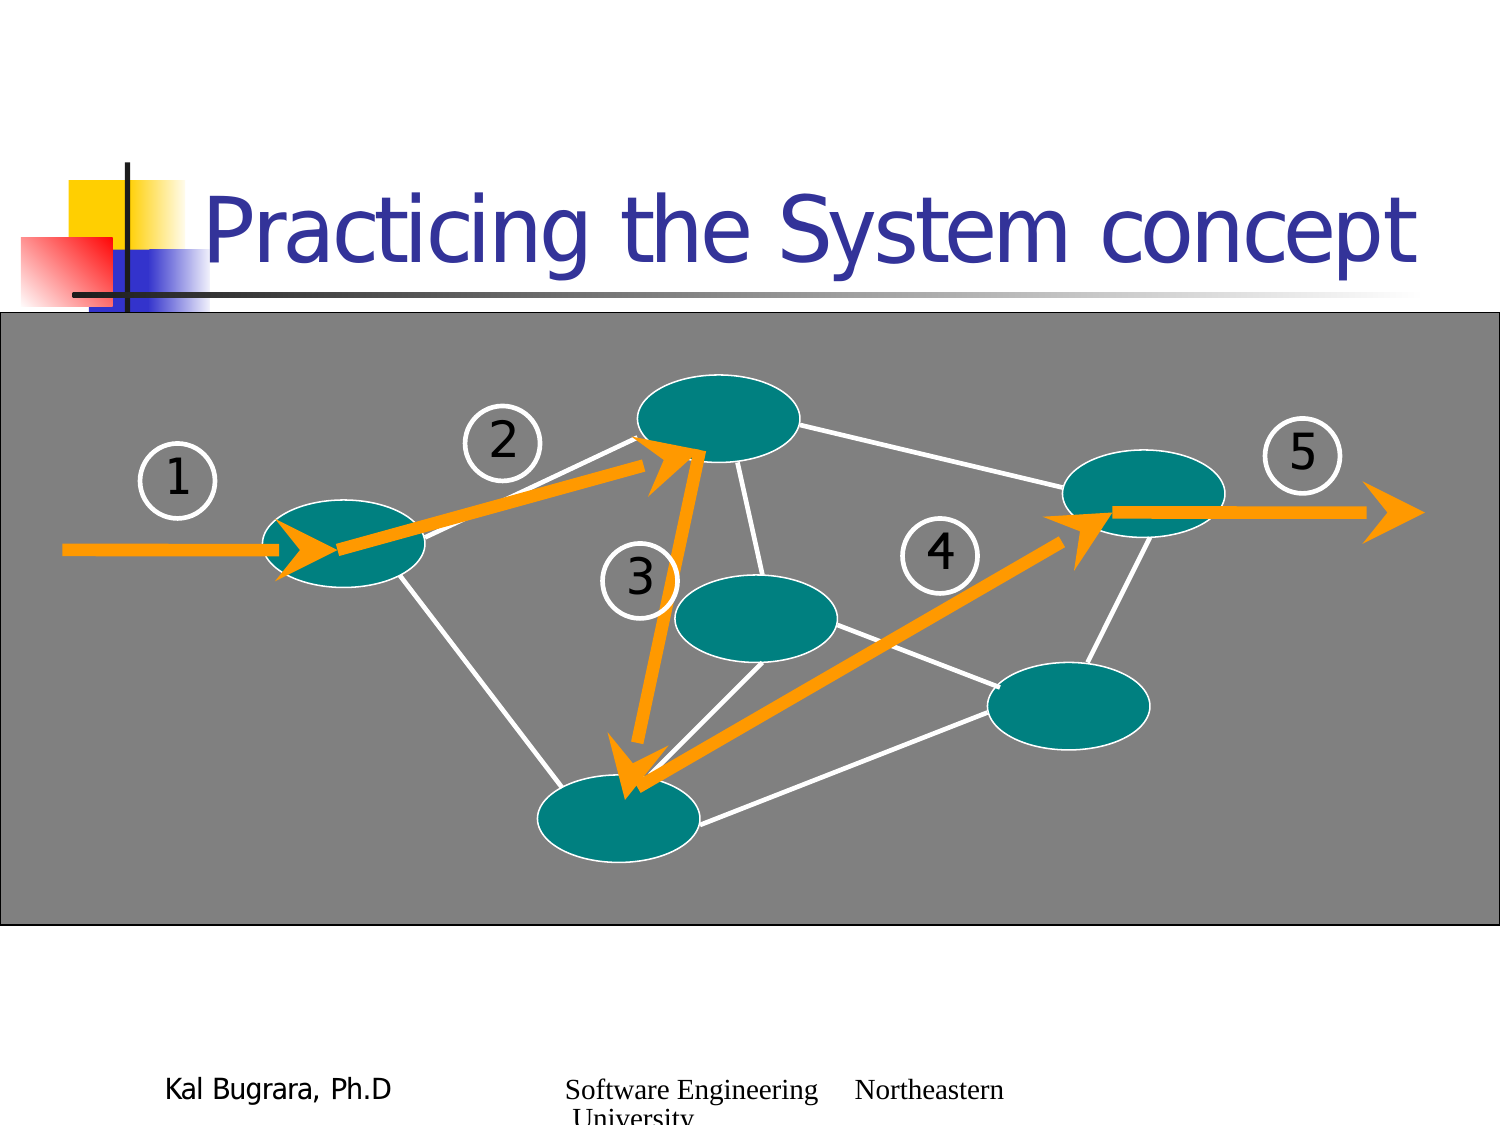

# Practicing the System concept

2

5

1

4

3

Kal Bugrara, Ph.D
Software Engineering		     Northeastern University